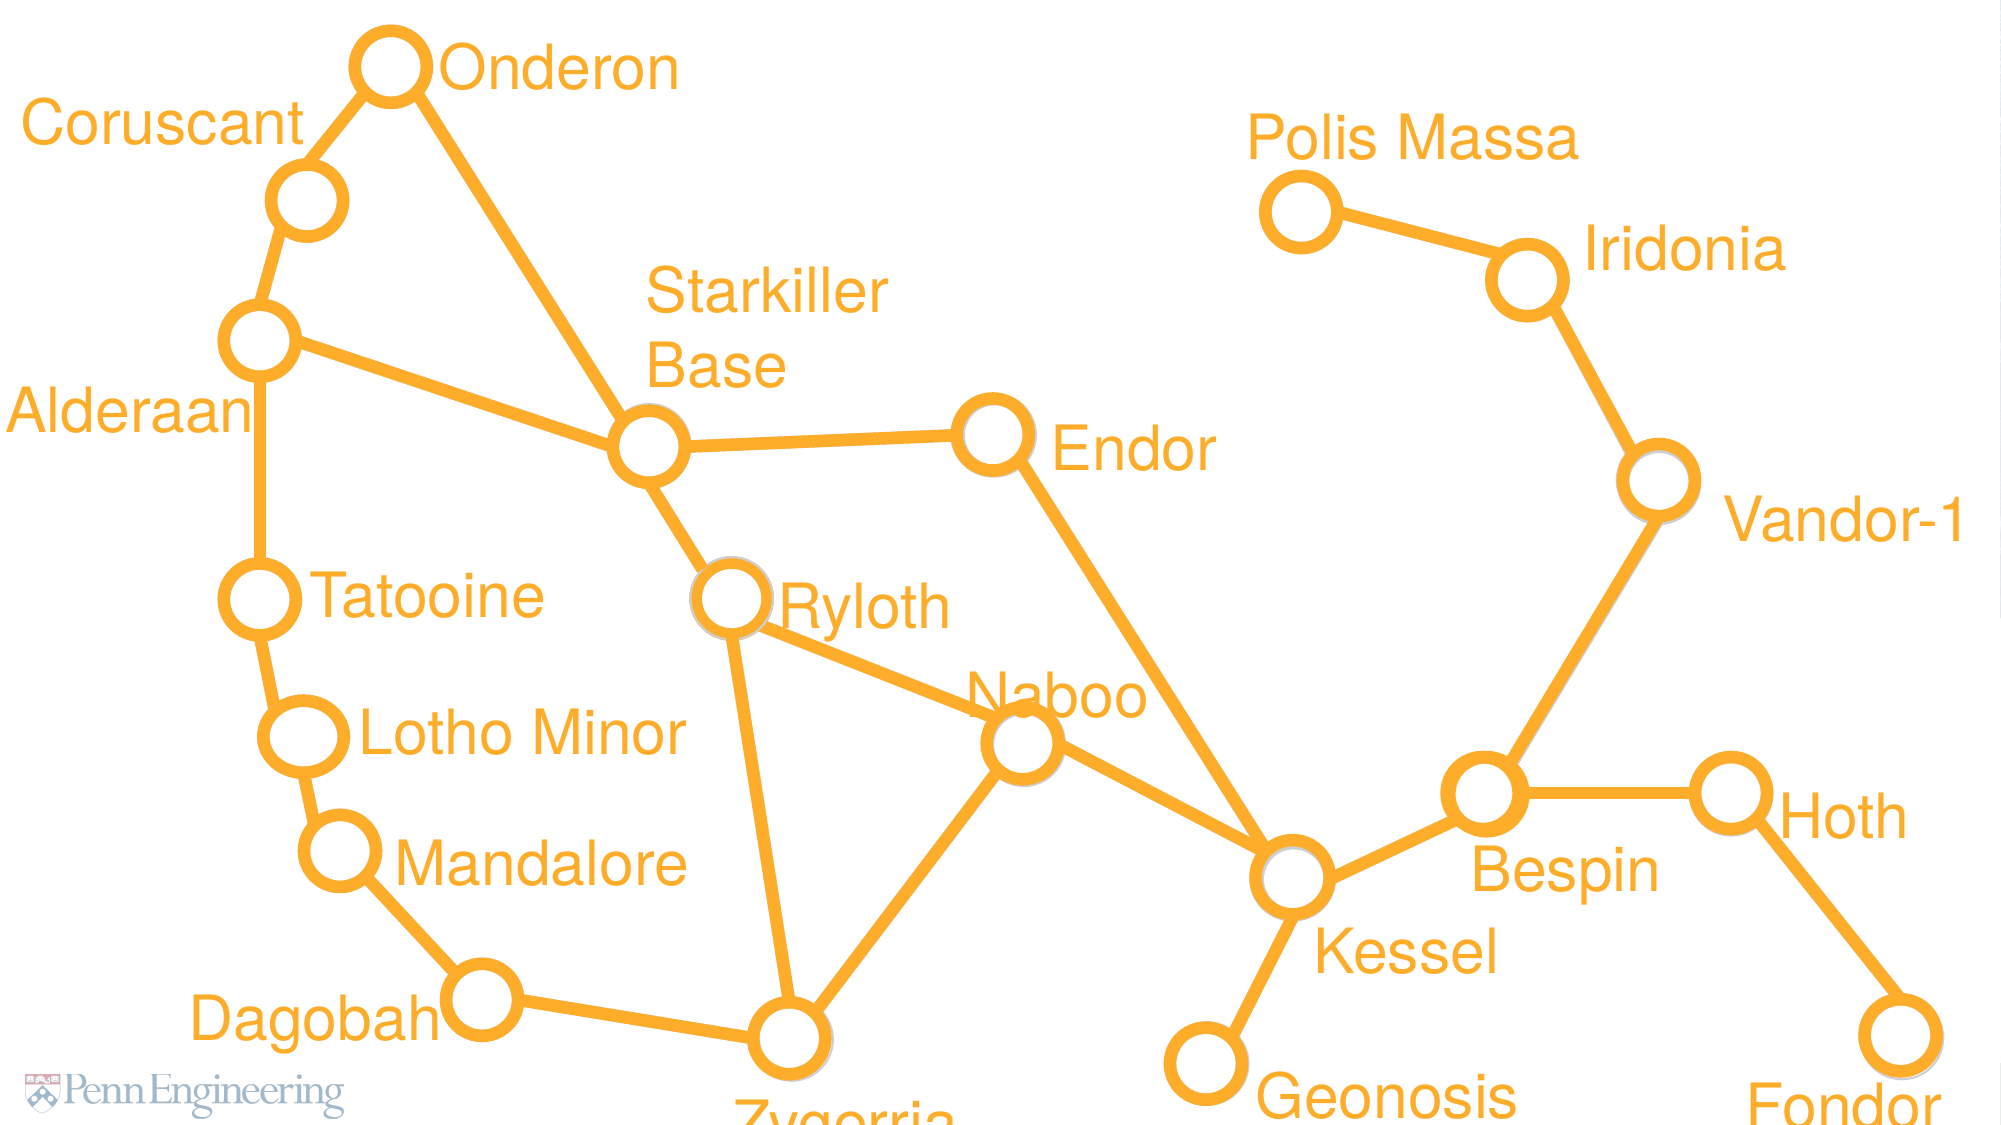

Onderon

Alderaan

Coruscant
Polis Massa

Iridonia

Starkiller Base

Endor

Vandor-1
Tatooine

Ryloth

Naboo
Lotho Minor

Hoth

Mandalore
Bespin

Kessel

Dagobah

Geonosis
Fondor
Zygerria